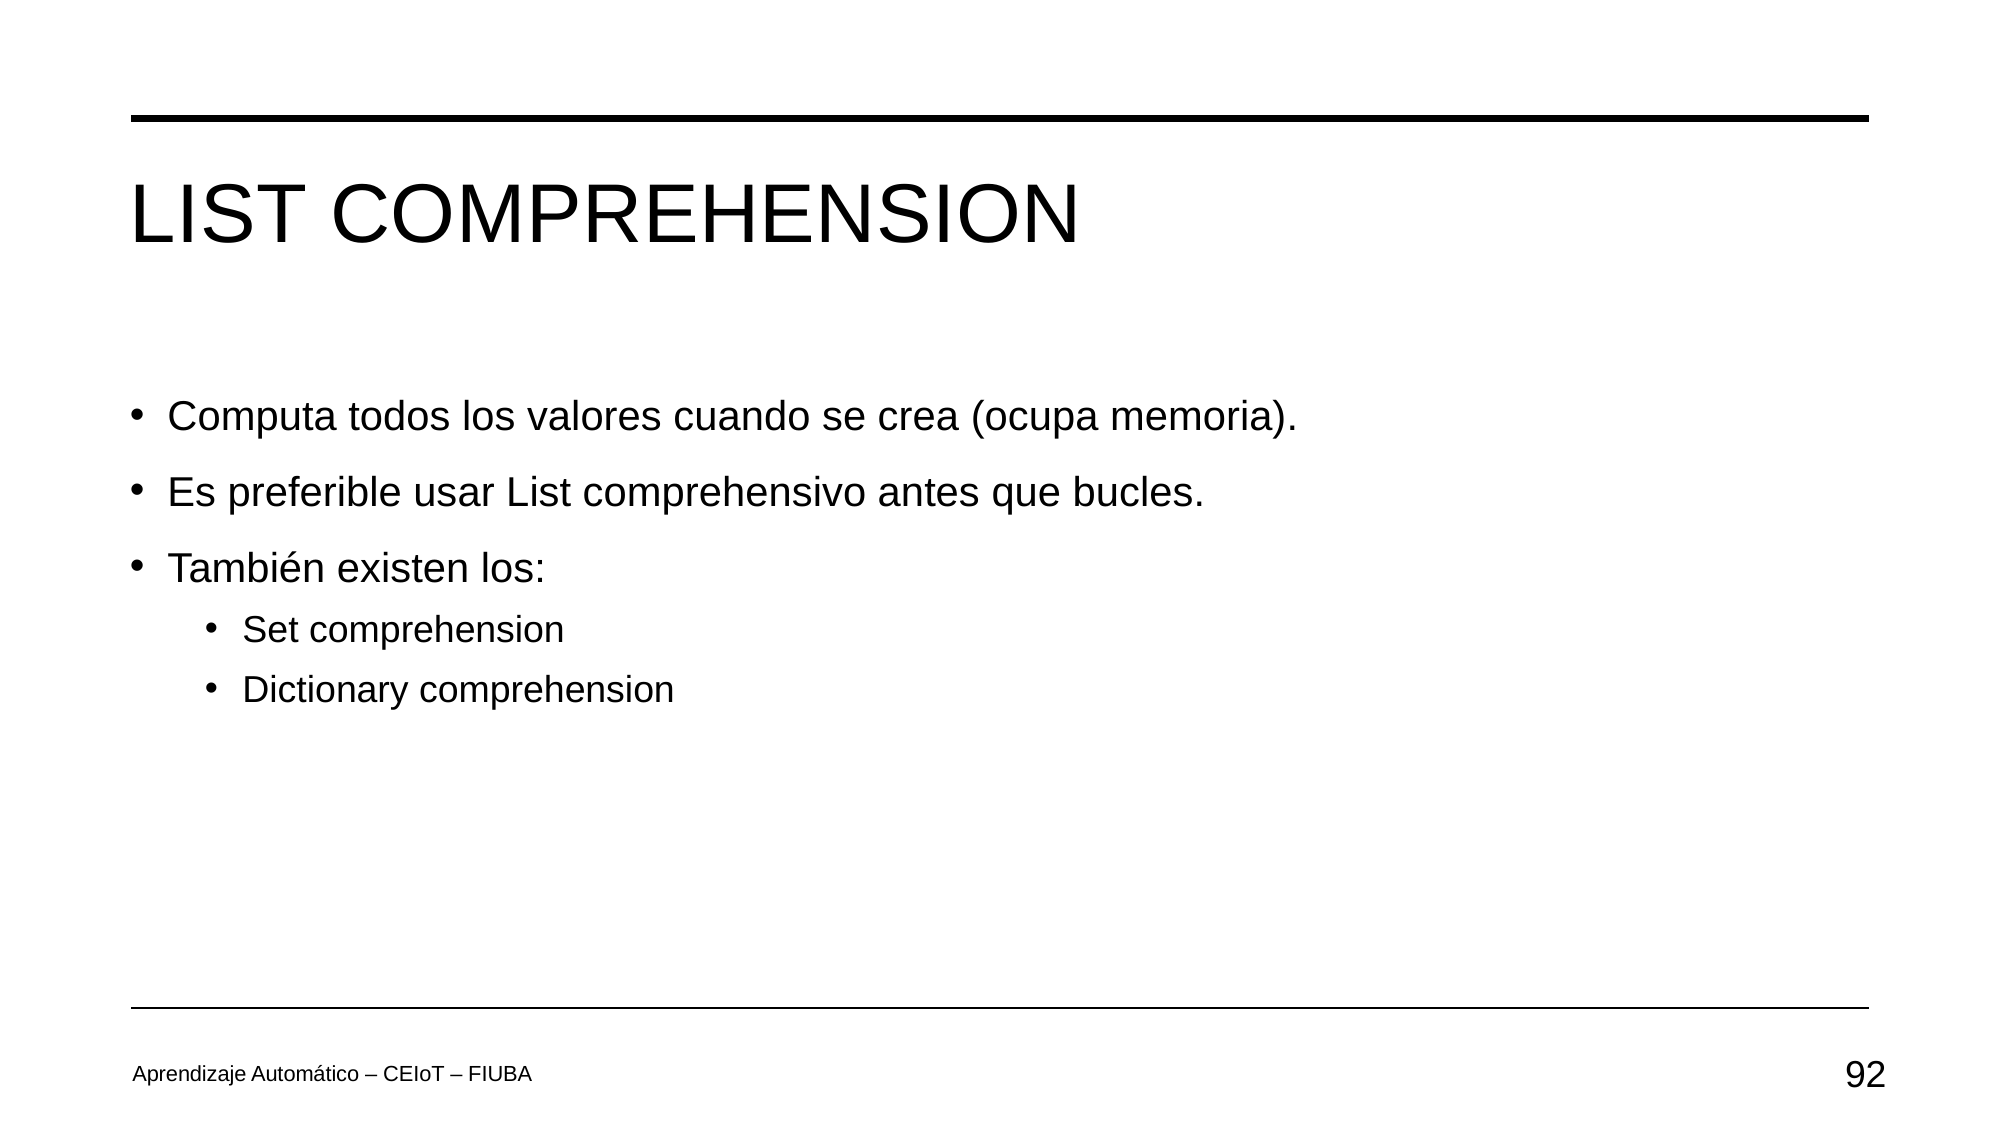

# List Comprehension
Computa todos los valores cuando se crea (ocupa memoria).
Es preferible usar List comprehensivo antes que bucles.
También existen los:
Set comprehension
Dictionary comprehension
Aprendizaje Automático – CEIoT – FIUBA
92